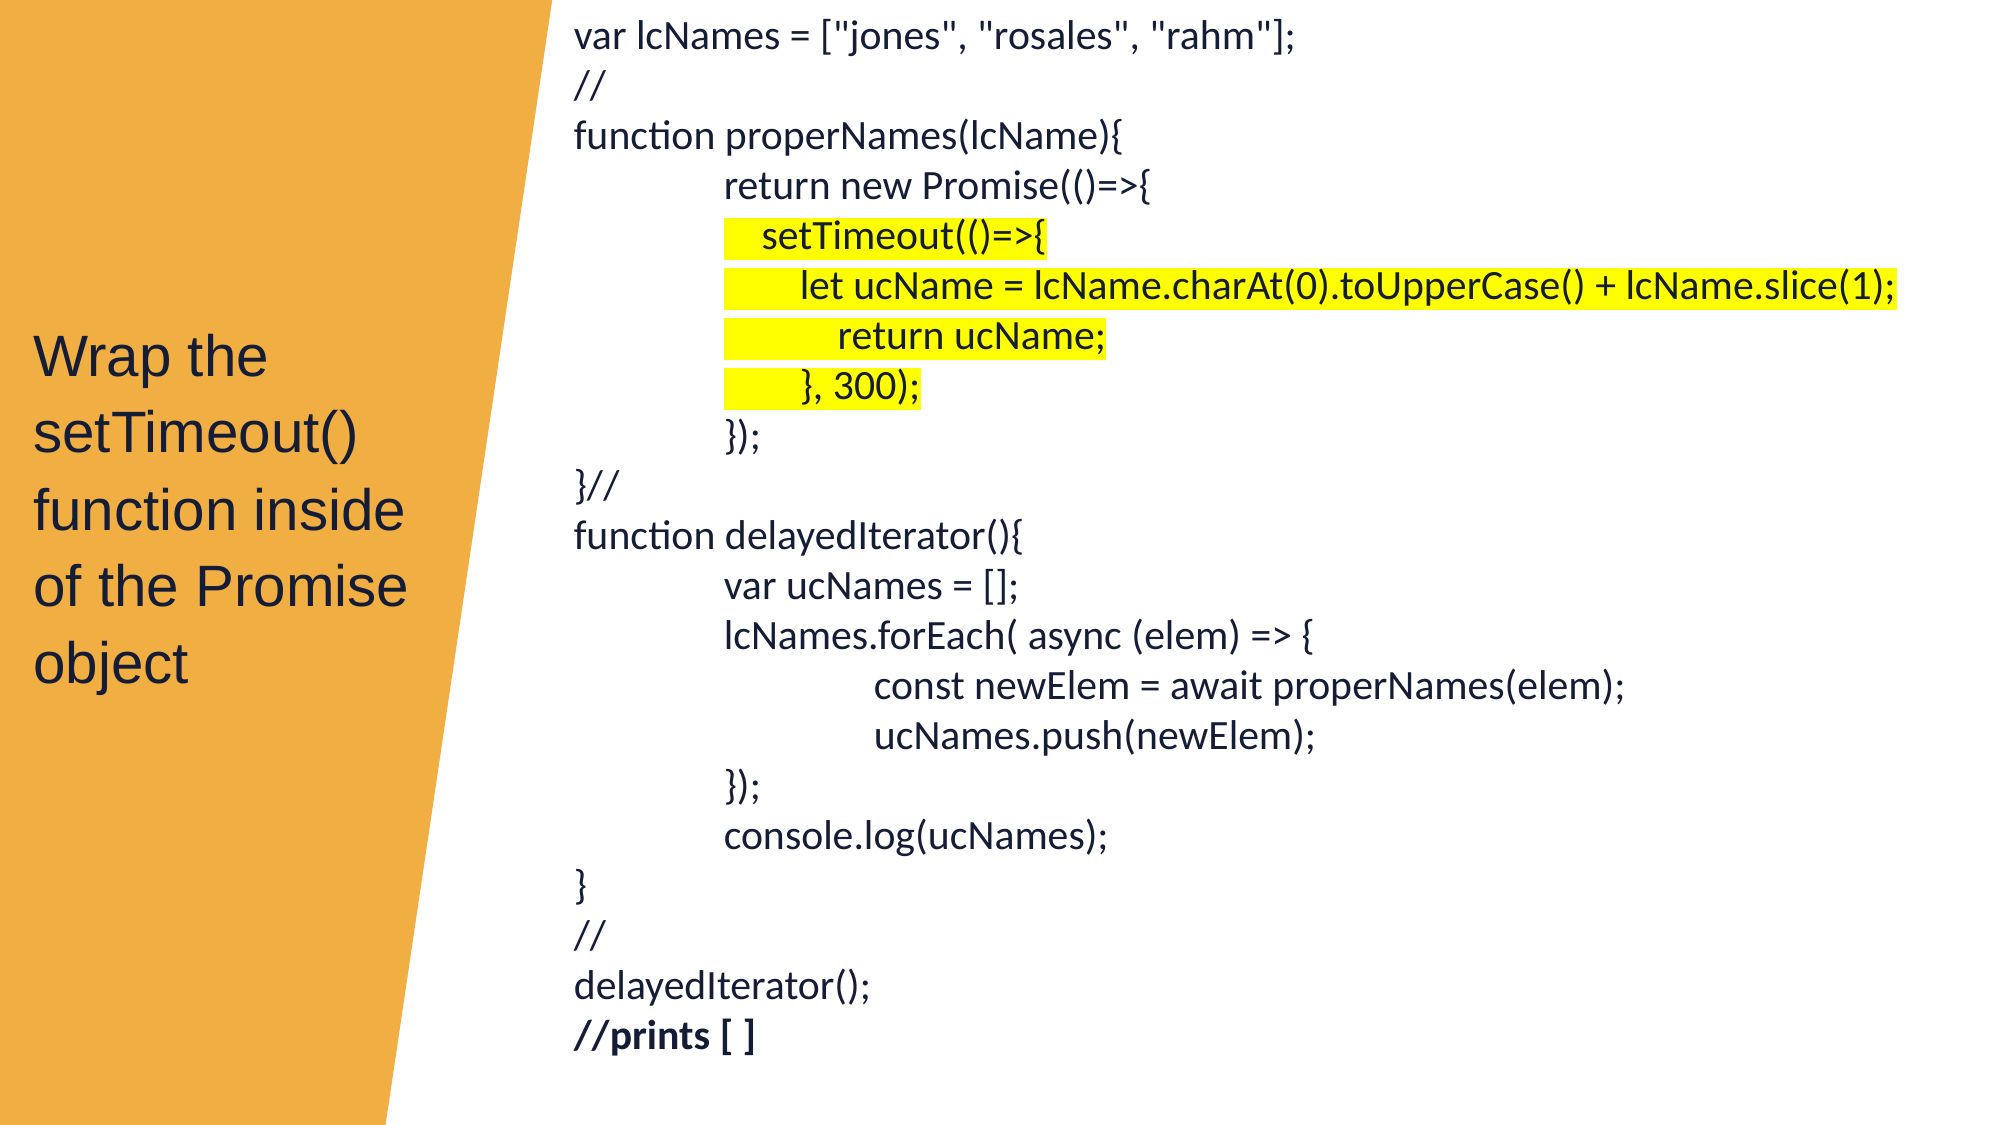

var lcNames = ["jones", "rosales", "rahm"];
//
function properNames(lcName){
	return new Promise(()=>{
	    setTimeout(()=>{
	        let ucName = lcName.charAt(0).toUpperCase() + lcName.slice(1);
	            return ucName;
	        }, 300);
	});
}//
function delayedIterator(){
	var ucNames = [];
	lcNames.forEach( async (elem) => {
		const newElem = await properNames(elem);
		ucNames.push(newElem);
	});
	console.log(ucNames);
}
//
delayedIterator();
//prints [ ]
Wrap the setTimeout() function inside of the Promise object